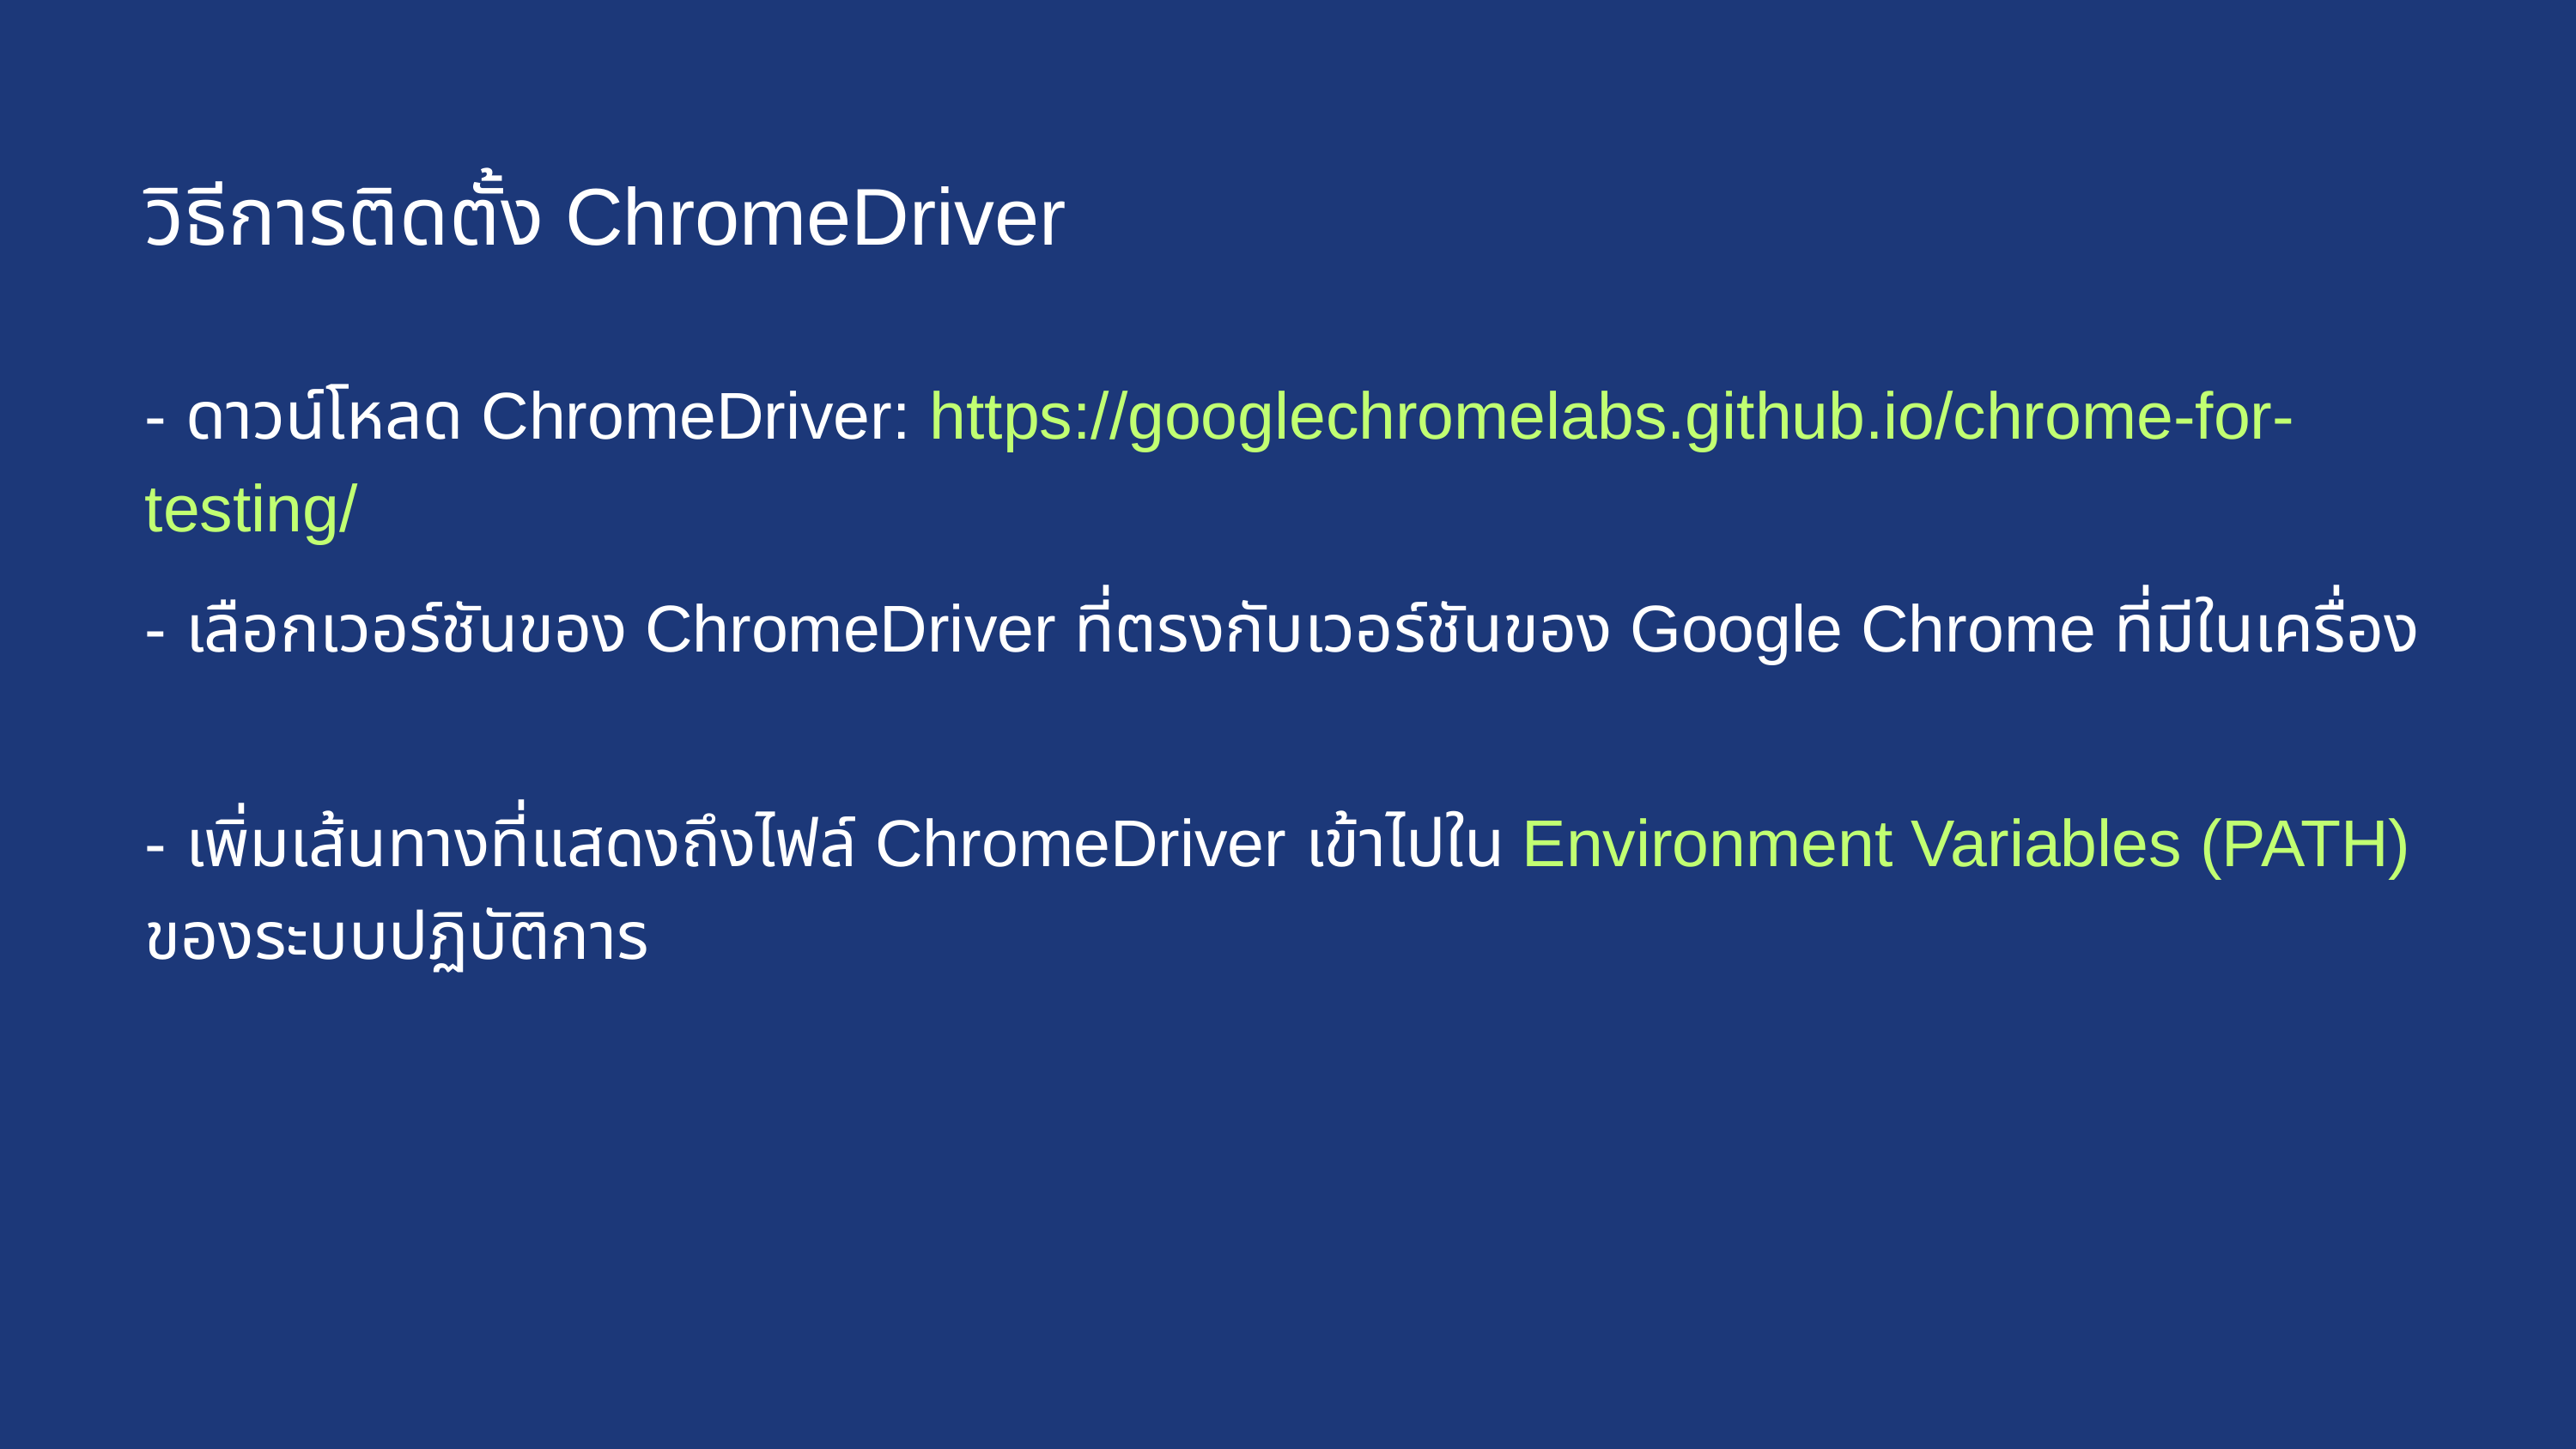

วิธีการติดตั้ง ChromeDriver
- ดาวน์โหลด ChromeDriver: https://googlechromelabs.github.io/chrome-for-testing/
- เลือกเวอร์ชันของ ChromeDriver ที่ตรงกับเวอร์ชันของ Google Chrome ที่มีในเครื่อง
- เพิ่มเส้นทางที่แสดงถึงไฟล์ ChromeDriver เข้าไปใน Environment Variables (PATH) ของระบบปฏิบัติการ